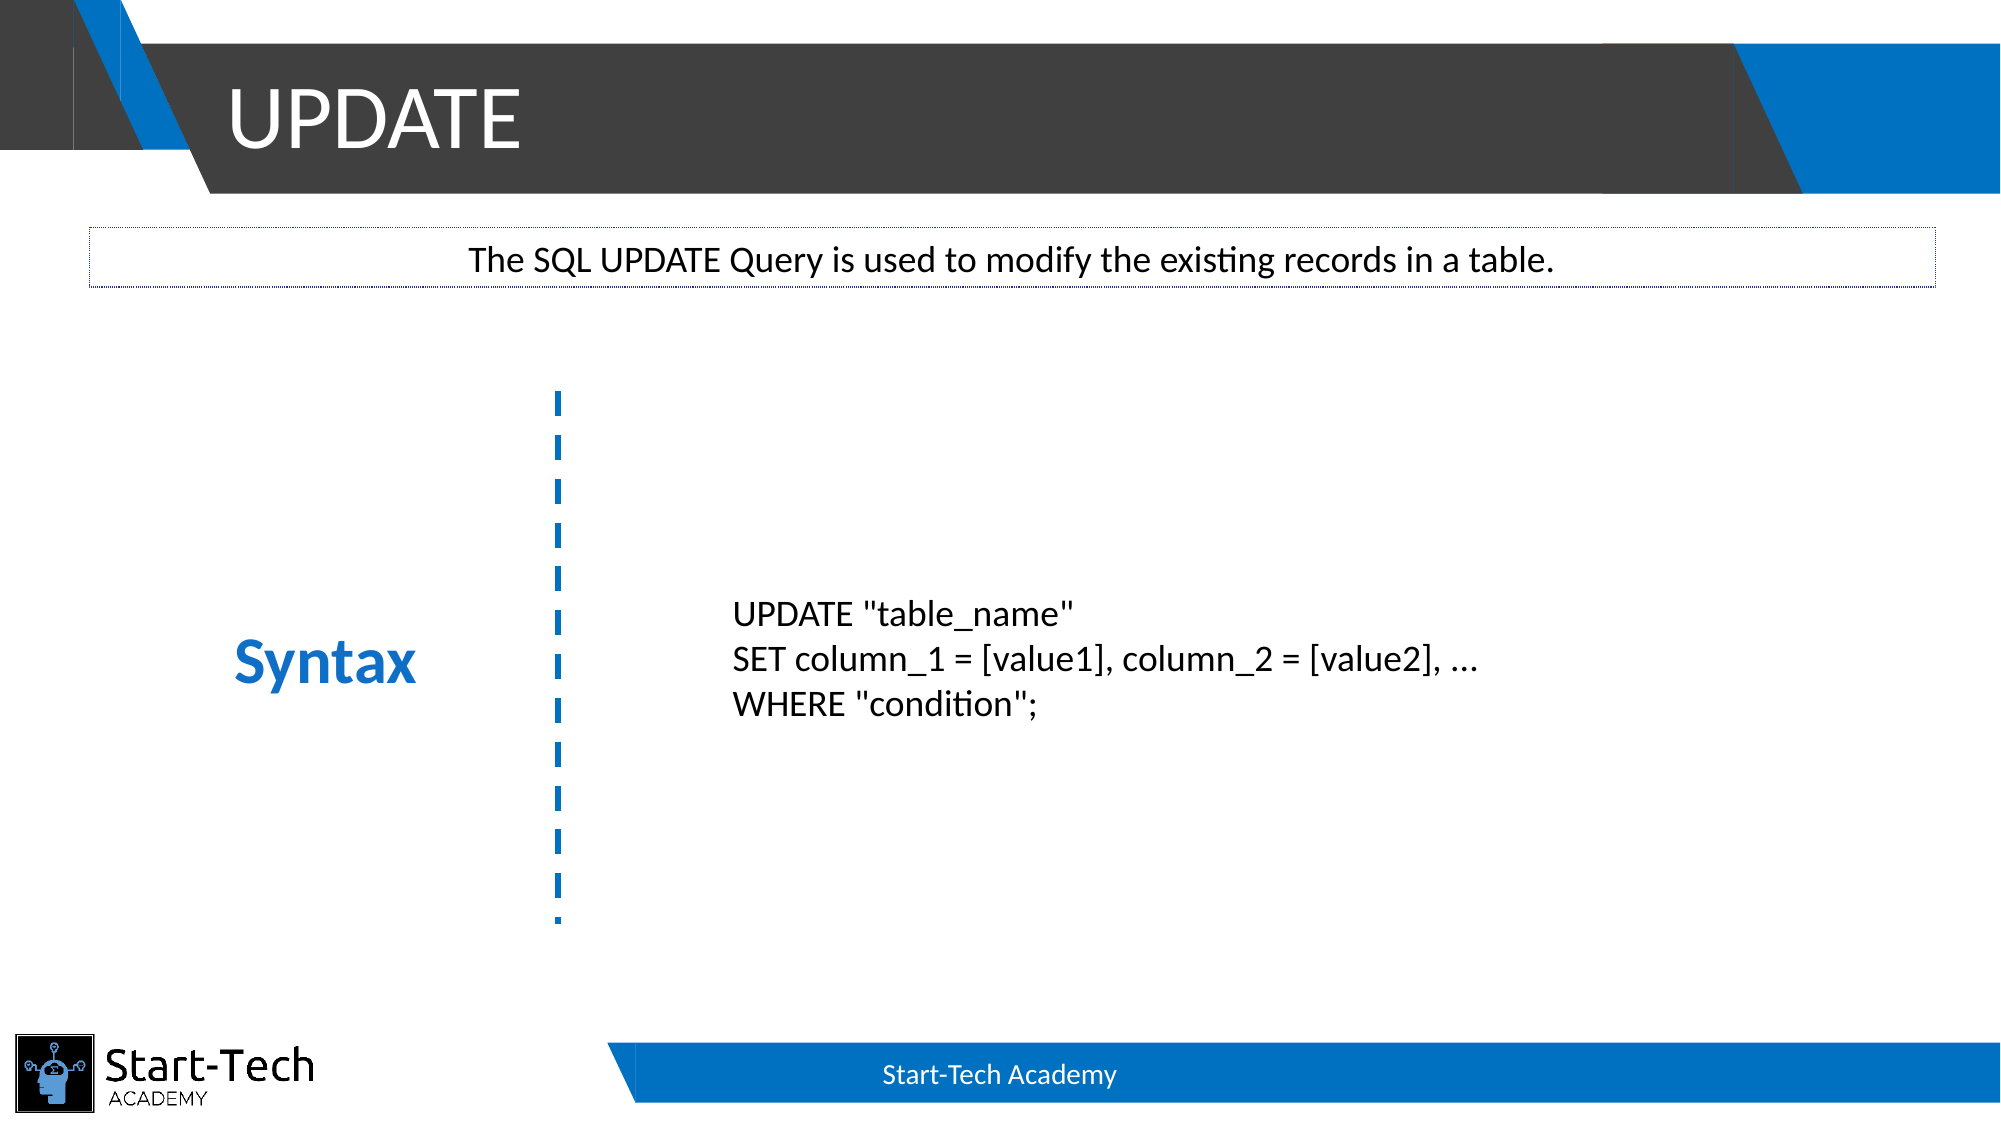

# UPDATE
The SQL UPDATE Query is used to modify the existing records in a table.
UPDATE "table_name"
SET column_1 = [value1], column_2 = [value2], ...
WHERE "condition";
Syntax
Start-Tech Academy